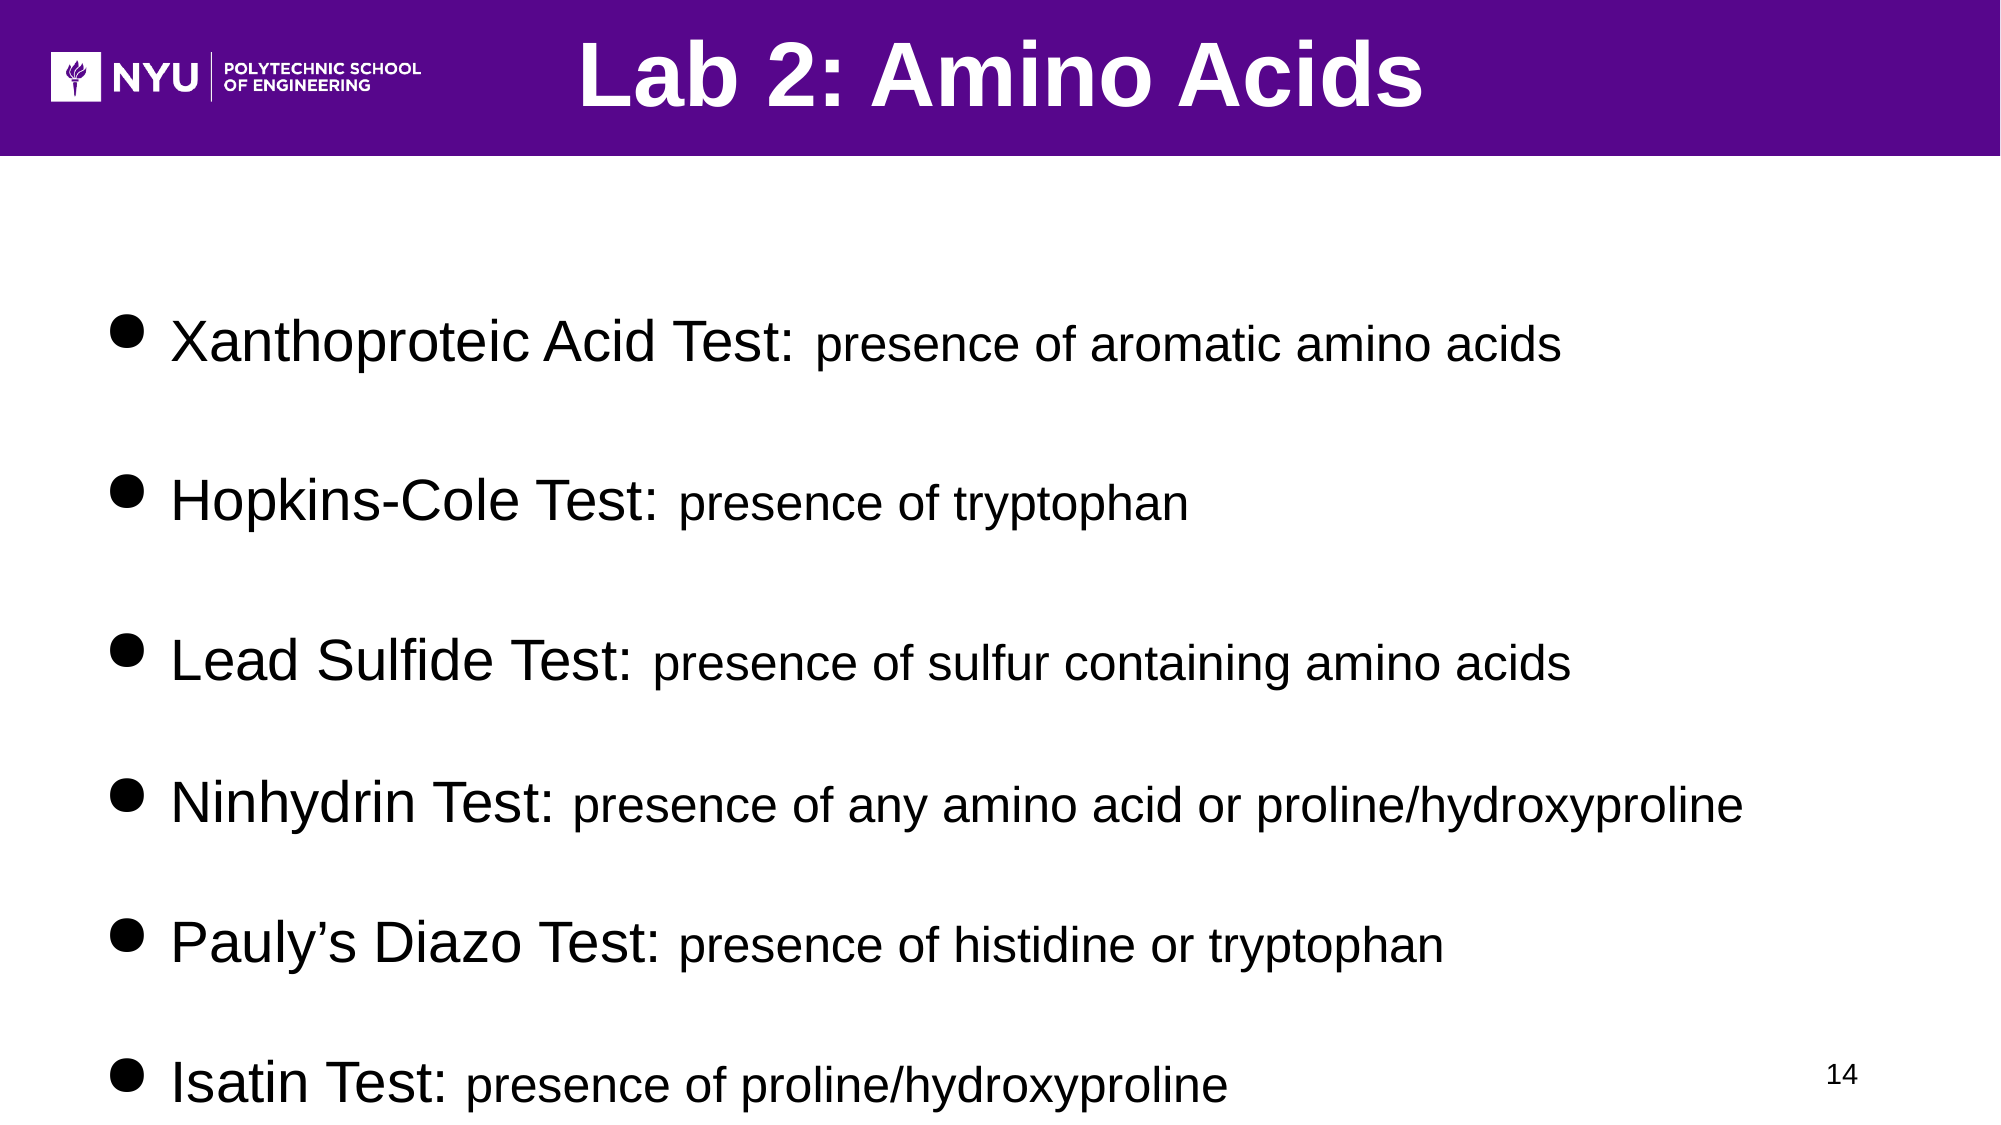

Lab 2: Amino Acids
Xanthoproteic Acid Test: presence of aromatic amino acids
Hopkins-Cole Test: presence of tryptophan
Lead Sulfide Test: presence of sulfur containing amino acids
Ninhydrin Test: presence of any amino acid or proline/hydroxyproline
Pauly’s Diazo Test: presence of histidine or tryptophan
Isatin Test: presence of proline/hydroxyproline

14